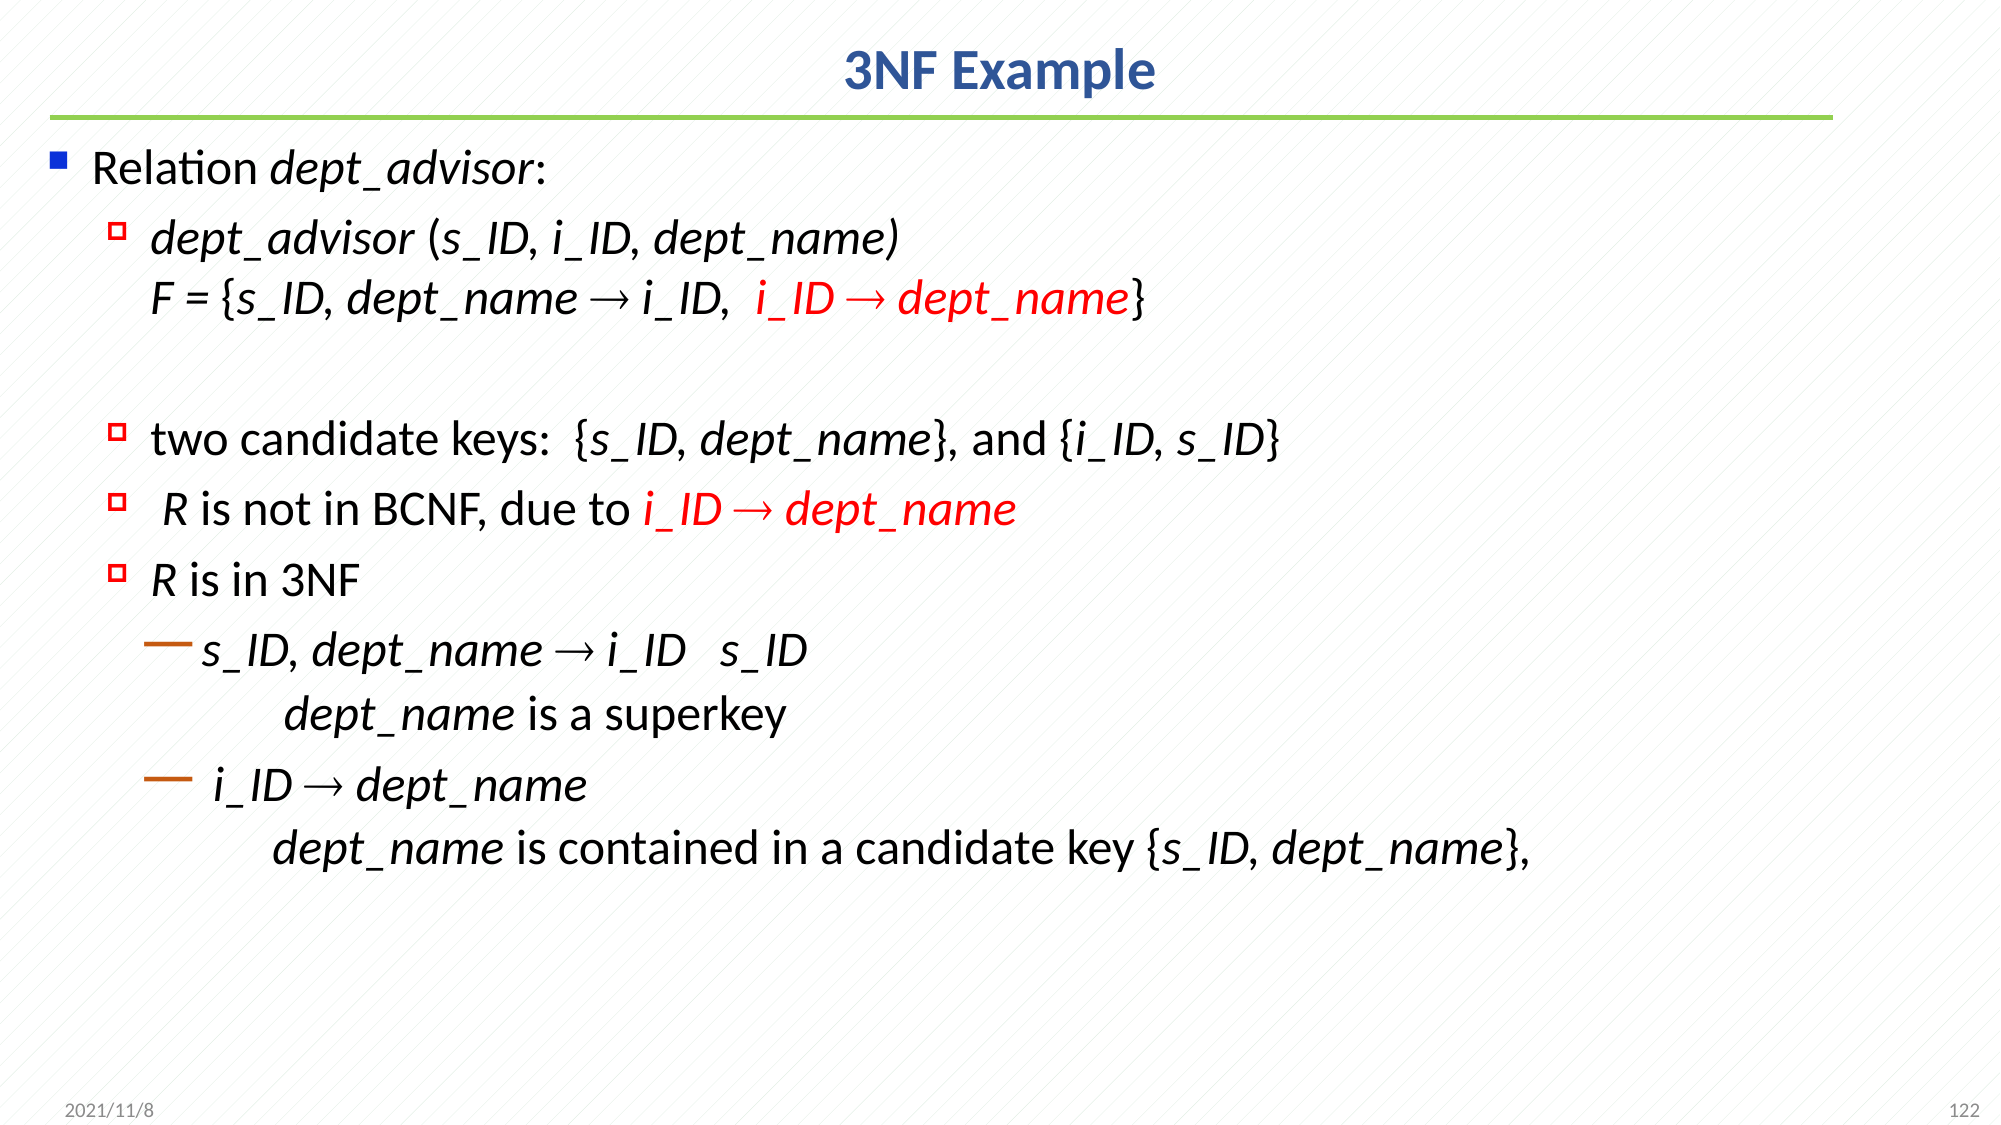

# 3NF Example
Relation dept_advisor:
dept_advisor (s_ID, i_ID, dept_name)
F = {s_ID, dept_name → i_ID,  i_ID → dept_name}

two candidate keys:  {s_ID, dept_name}, and {i_ID, s_ID}
 R is not in BCNF, due to i_ID → dept_name
R is in 3NF
s_ID, dept_name → i_ID   s_ID
 dept_name is a superkey
 i_ID → dept_name
dept_name is contained in a candidate key {s_ID, dept_name},

122
2021/11/8